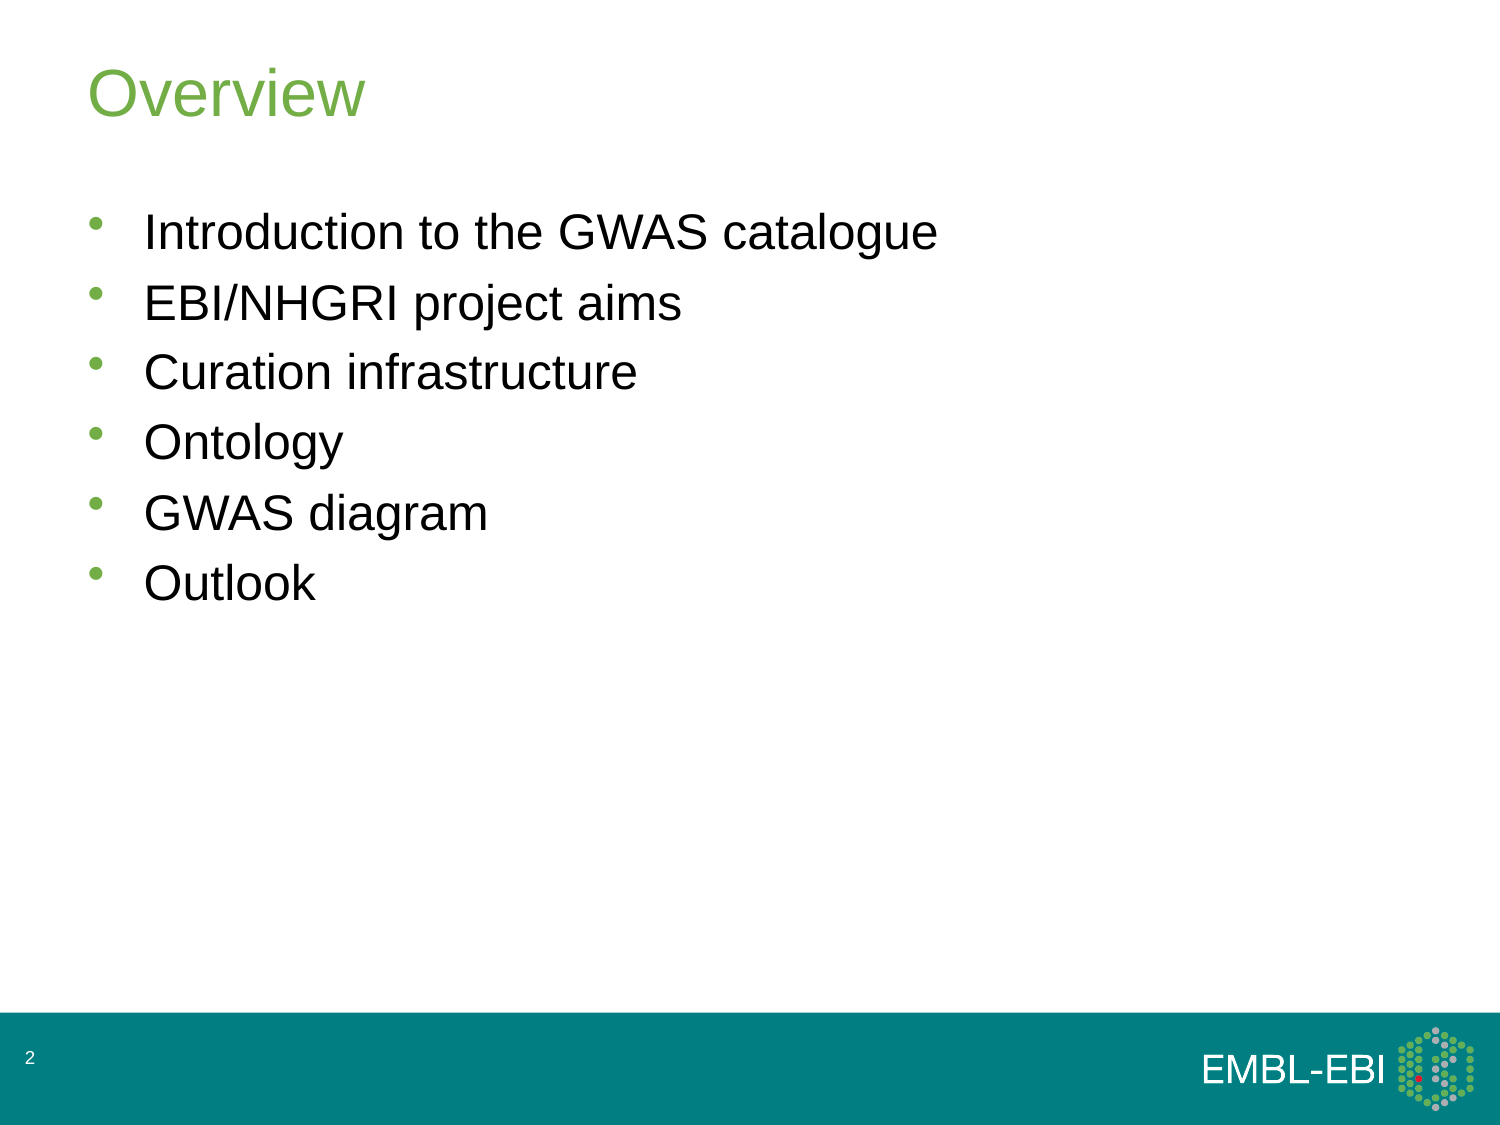

# Overview
Introduction to the GWAS catalogue
EBI/NHGRI project aims
Curation infrastructure
Ontology
GWAS diagram
Outlook

2